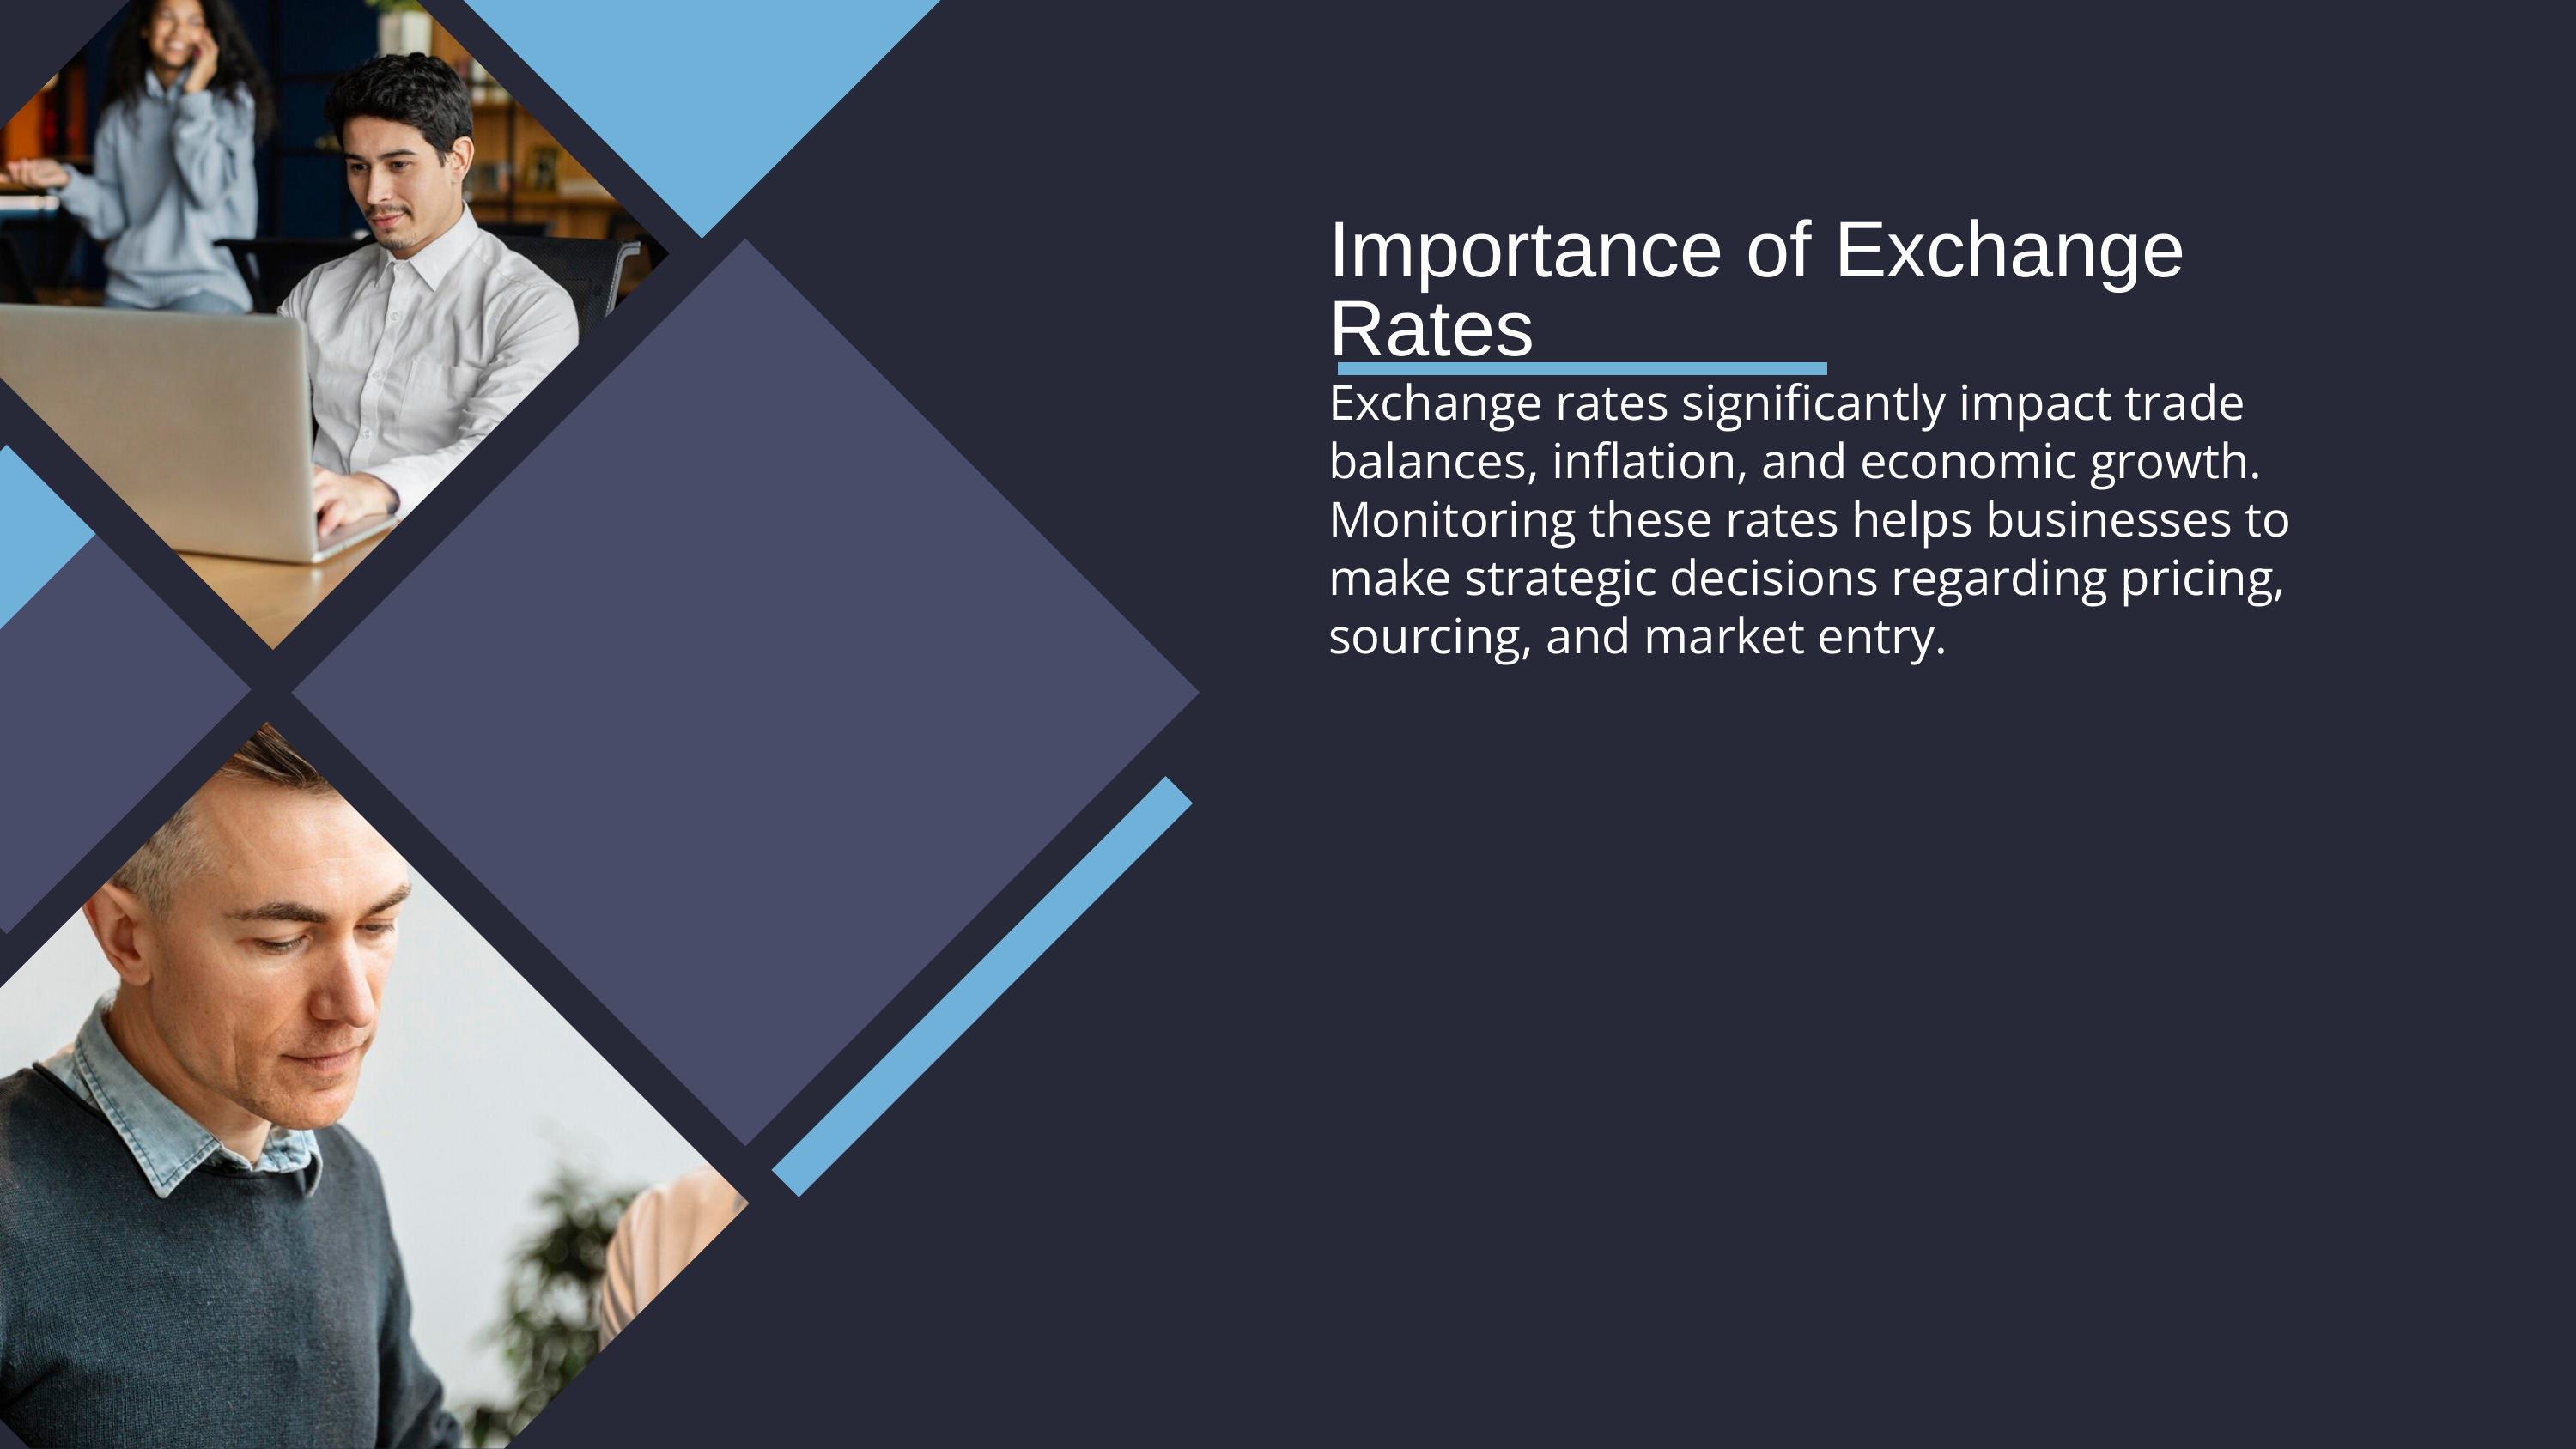

Importance of Exchange Rates
Exchange rates signiﬁcantly impact trade balances, inﬂation, and economic growth. Monitoring these rates helps businesses to make strategic decisions regarding pricing, sourcing, and market entry.